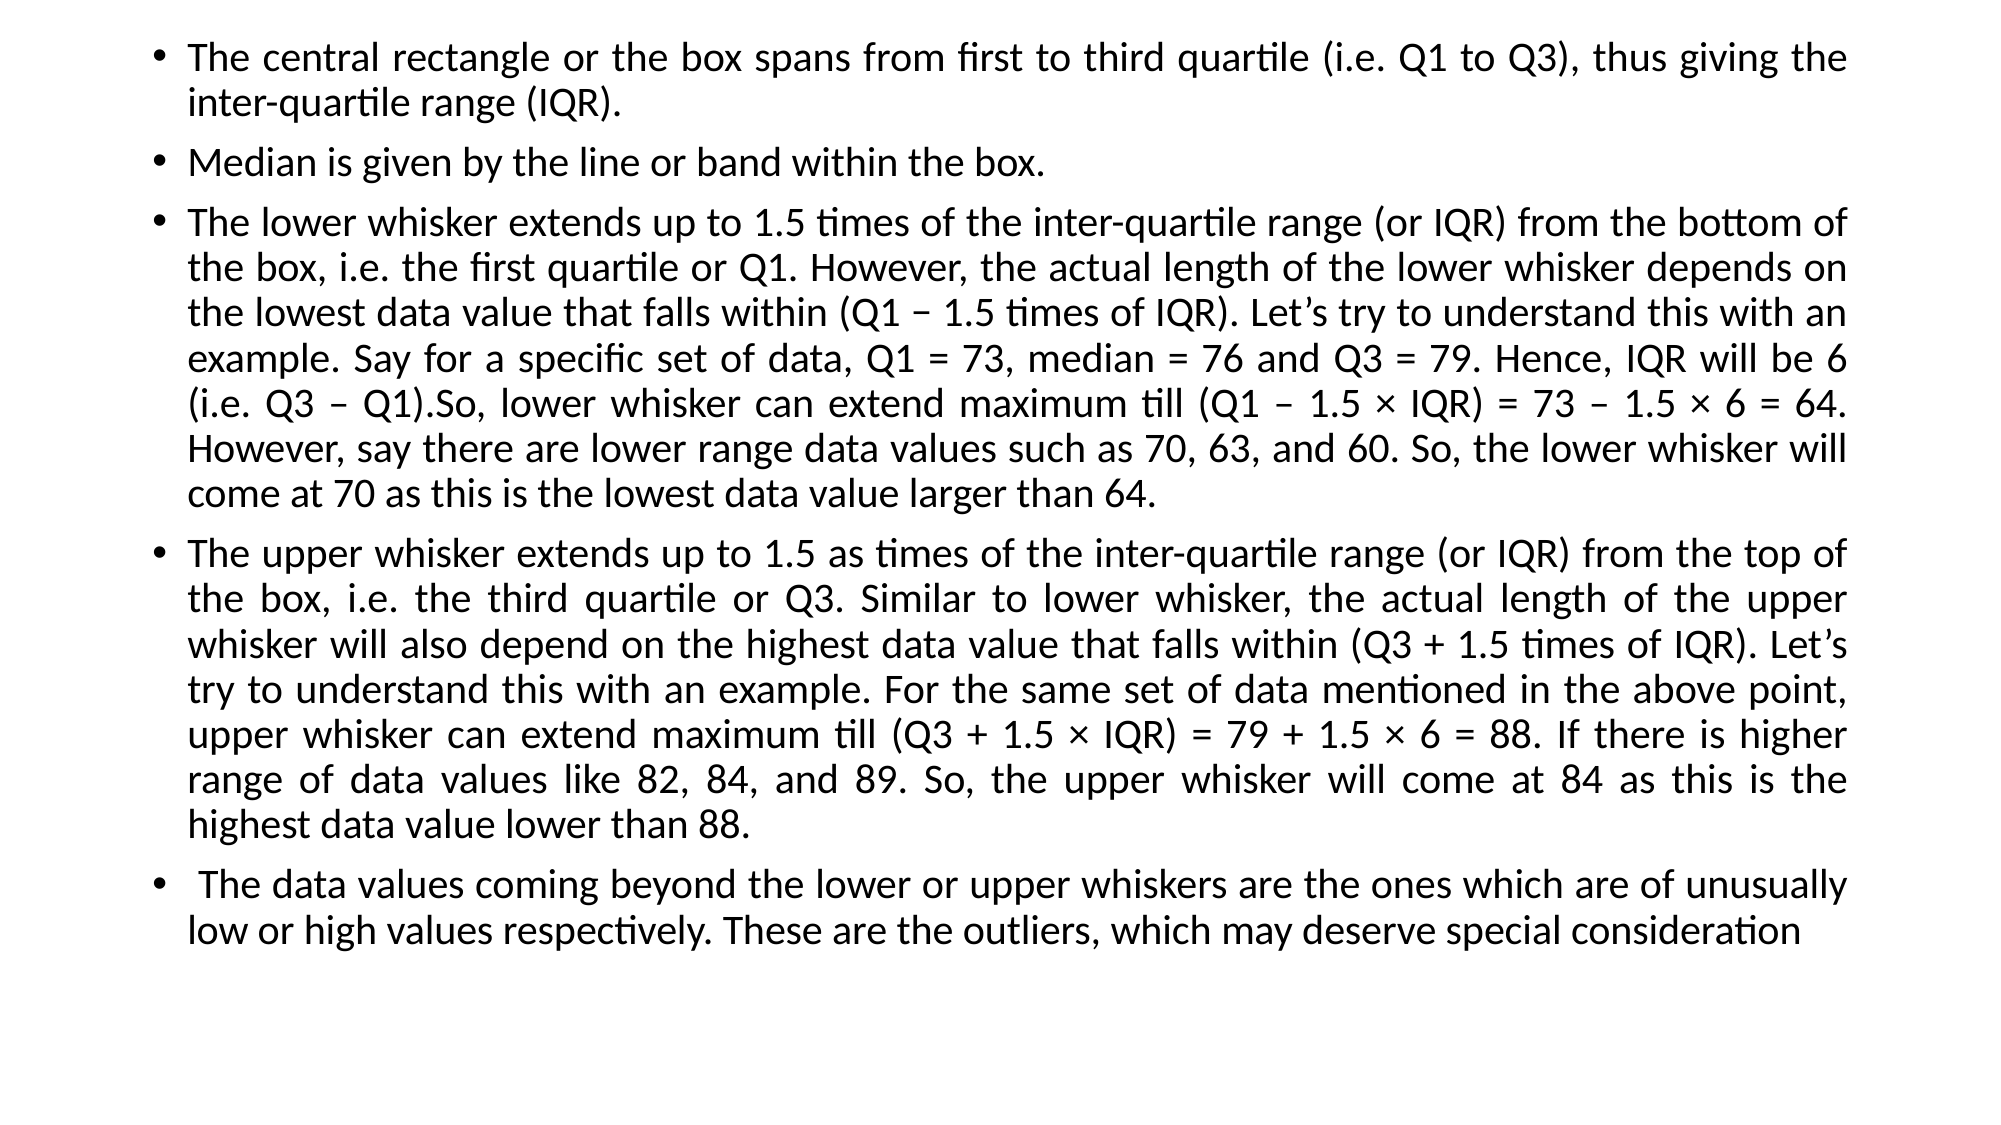

The central rectangle or the box spans from first to third quartile (i.e. Q1 to Q3), thus giving the inter-quartile range (IQR).
Median is given by the line or band within the box.
The lower whisker extends up to 1.5 times of the inter-quartile range (or IQR) from the bottom of the box, i.e. the first quartile or Q1. However, the actual length of the lower whisker depends on the lowest data value that falls within (Q1 − 1.5 times of IQR). Let’s try to understand this with an example. Say for a specific set of data, Q1 = 73, median = 76 and Q3 = 79. Hence, IQR will be 6 (i.e. Q3 – Q1).So, lower whisker can extend maximum till (Q1 – 1.5 × IQR) = 73 – 1.5 × 6 = 64. However, say there are lower range data values such as 70, 63, and 60. So, the lower whisker will come at 70 as this is the lowest data value larger than 64.
The upper whisker extends up to 1.5 as times of the inter-quartile range (or IQR) from the top of the box, i.e. the third quartile or Q3. Similar to lower whisker, the actual length of the upper whisker will also depend on the highest data value that falls within (Q3 + 1.5 times of IQR). Let’s try to understand this with an example. For the same set of data mentioned in the above point, upper whisker can extend maximum till (Q3 + 1.5 × IQR) = 79 + 1.5 × 6 = 88. If there is higher range of data values like 82, 84, and 89. So, the upper whisker will come at 84 as this is the highest data value lower than 88.
 The data values coming beyond the lower or upper whiskers are the ones which are of unusually low or high values respectively. These are the outliers, which may deserve special consideration